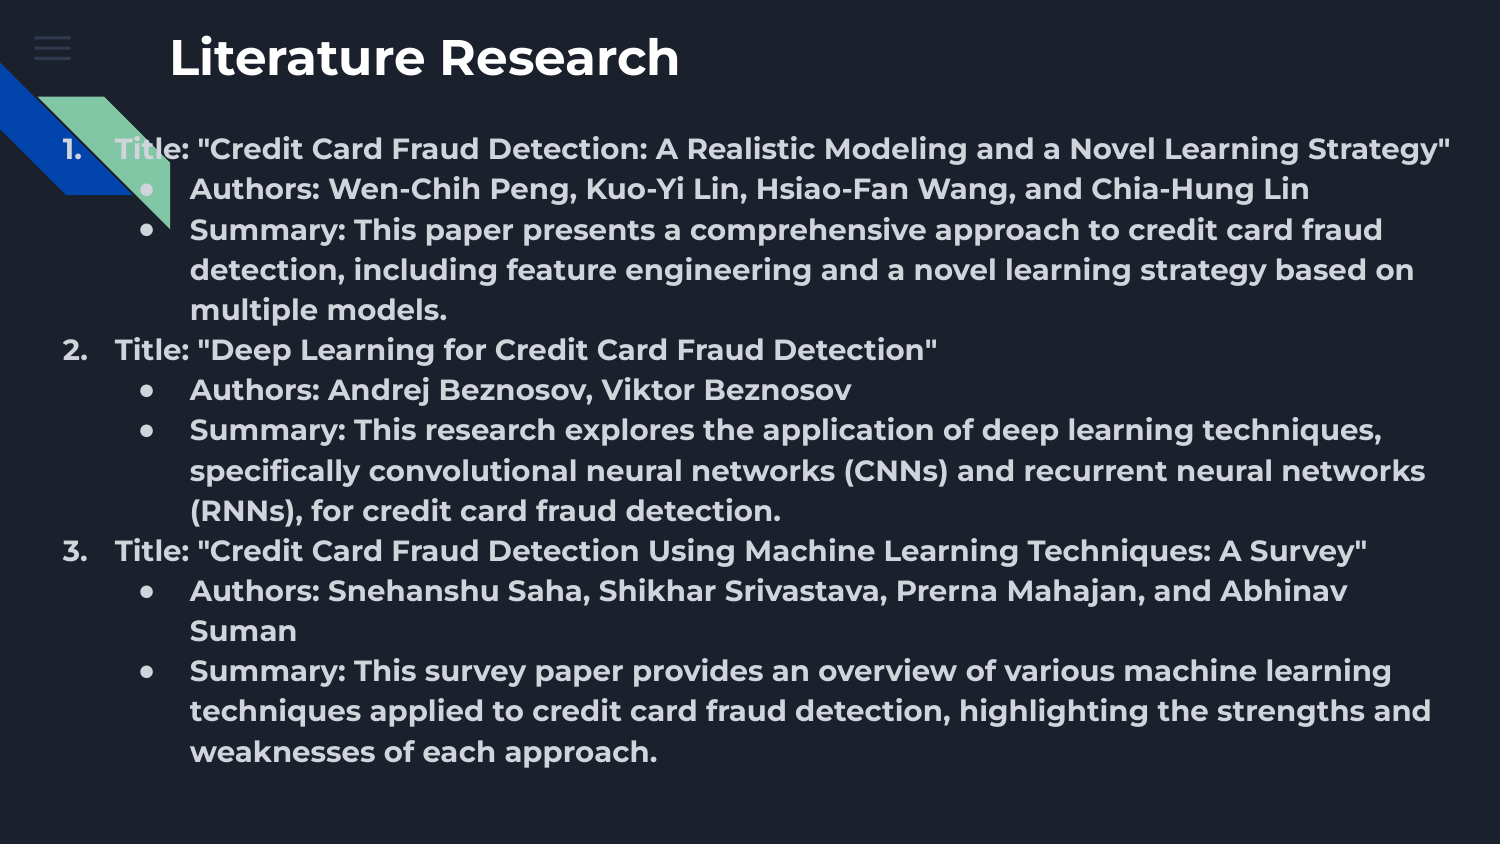

# Literature Research
Title: "Credit Card Fraud Detection: A Realistic Modeling and a Novel Learning Strategy"
Authors: Wen-Chih Peng, Kuo-Yi Lin, Hsiao-Fan Wang, and Chia-Hung Lin
Summary: This paper presents a comprehensive approach to credit card fraud detection, including feature engineering and a novel learning strategy based on multiple models.
Title: "Deep Learning for Credit Card Fraud Detection"
Authors: Andrej Beznosov, Viktor Beznosov
Summary: This research explores the application of deep learning techniques, specifically convolutional neural networks (CNNs) and recurrent neural networks (RNNs), for credit card fraud detection.
Title: "Credit Card Fraud Detection Using Machine Learning Techniques: A Survey"
Authors: Snehanshu Saha, Shikhar Srivastava, Prerna Mahajan, and Abhinav Suman
Summary: This survey paper provides an overview of various machine learning techniques applied to credit card fraud detection, highlighting the strengths and weaknesses of each approach.